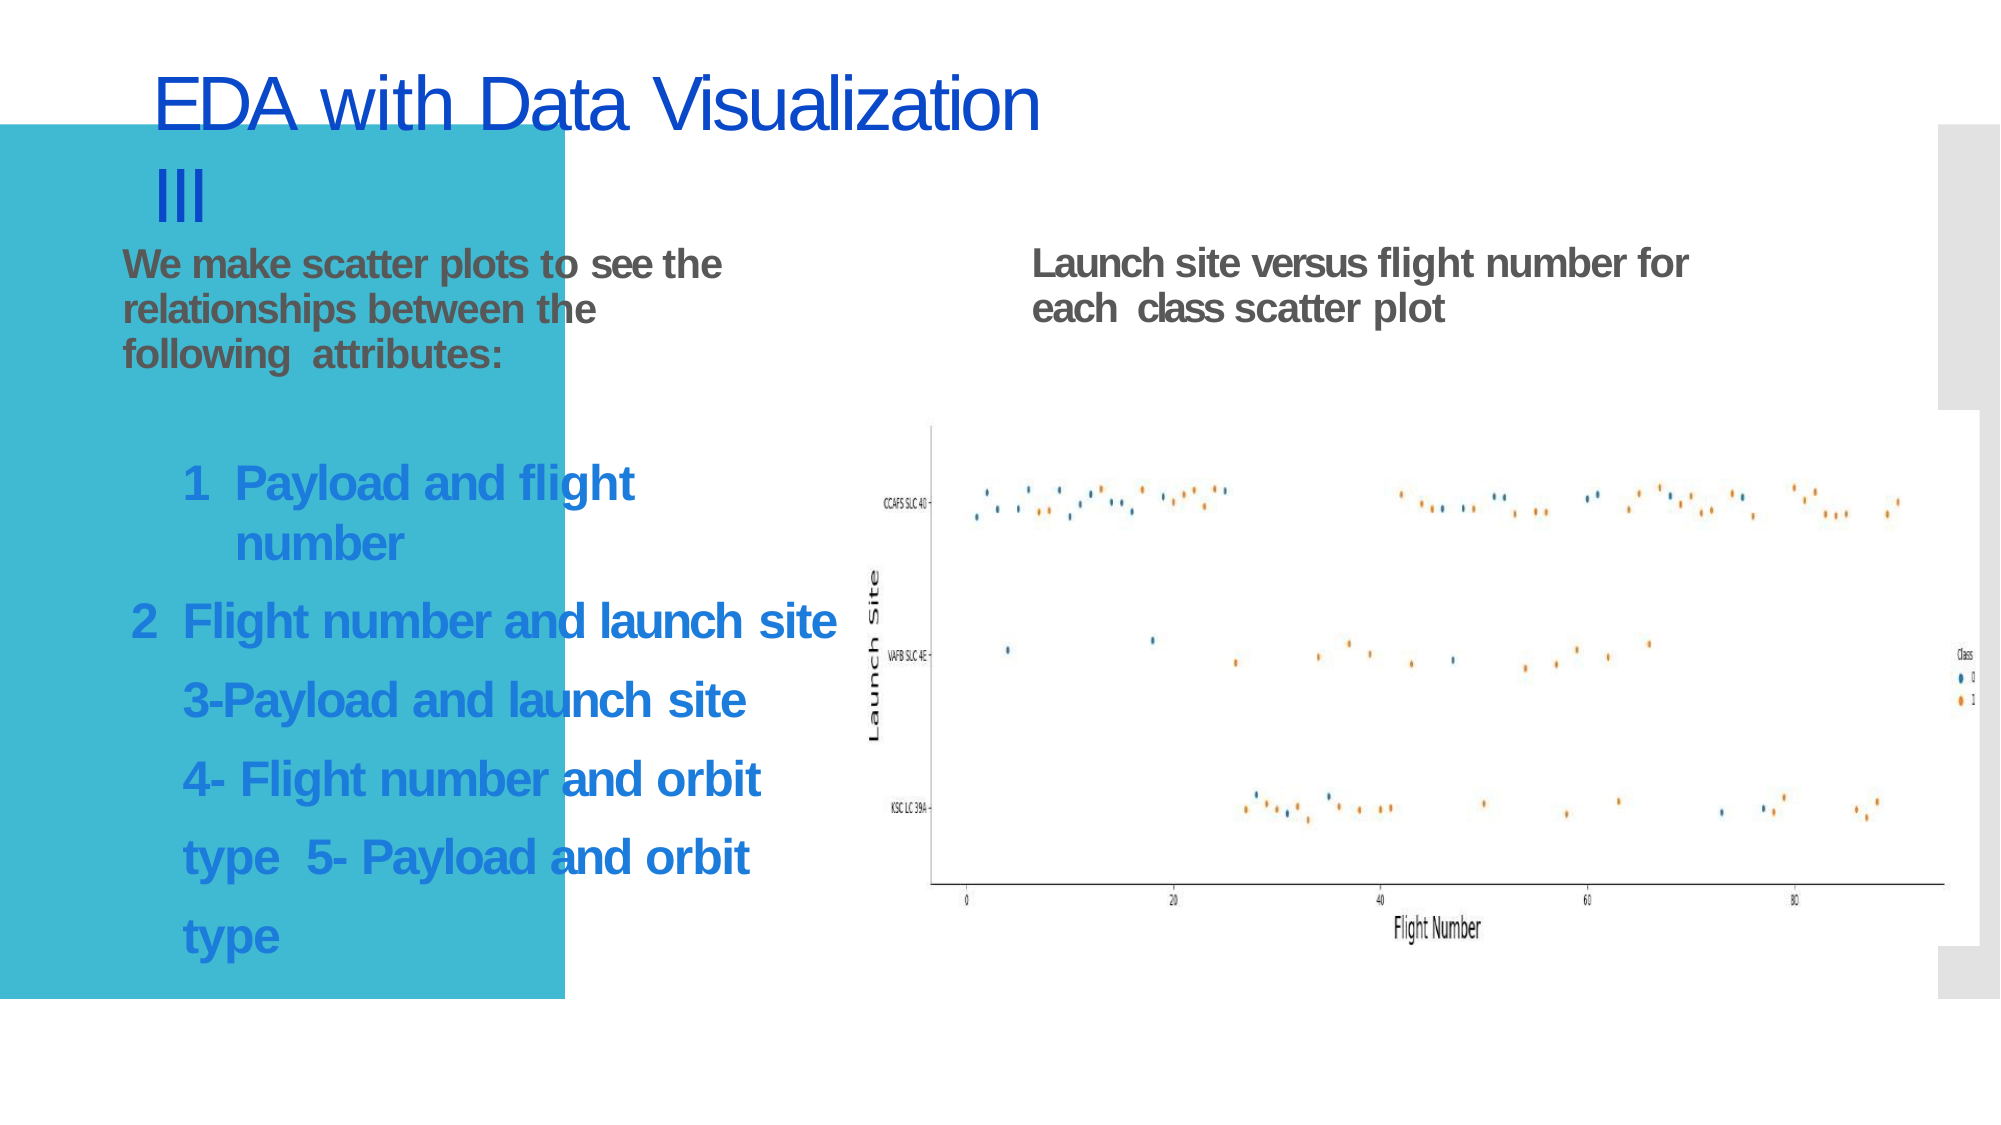

# EDA with Data Visualization III
Launch site versus flight number for each  class scatter plot
We make scatter plots to see the  relationships between the following  attributes:

Payload and flight number
Flight number and launch site  3-Payload and launch site
4- Flight number and orbit type  5- Payload and orbit type